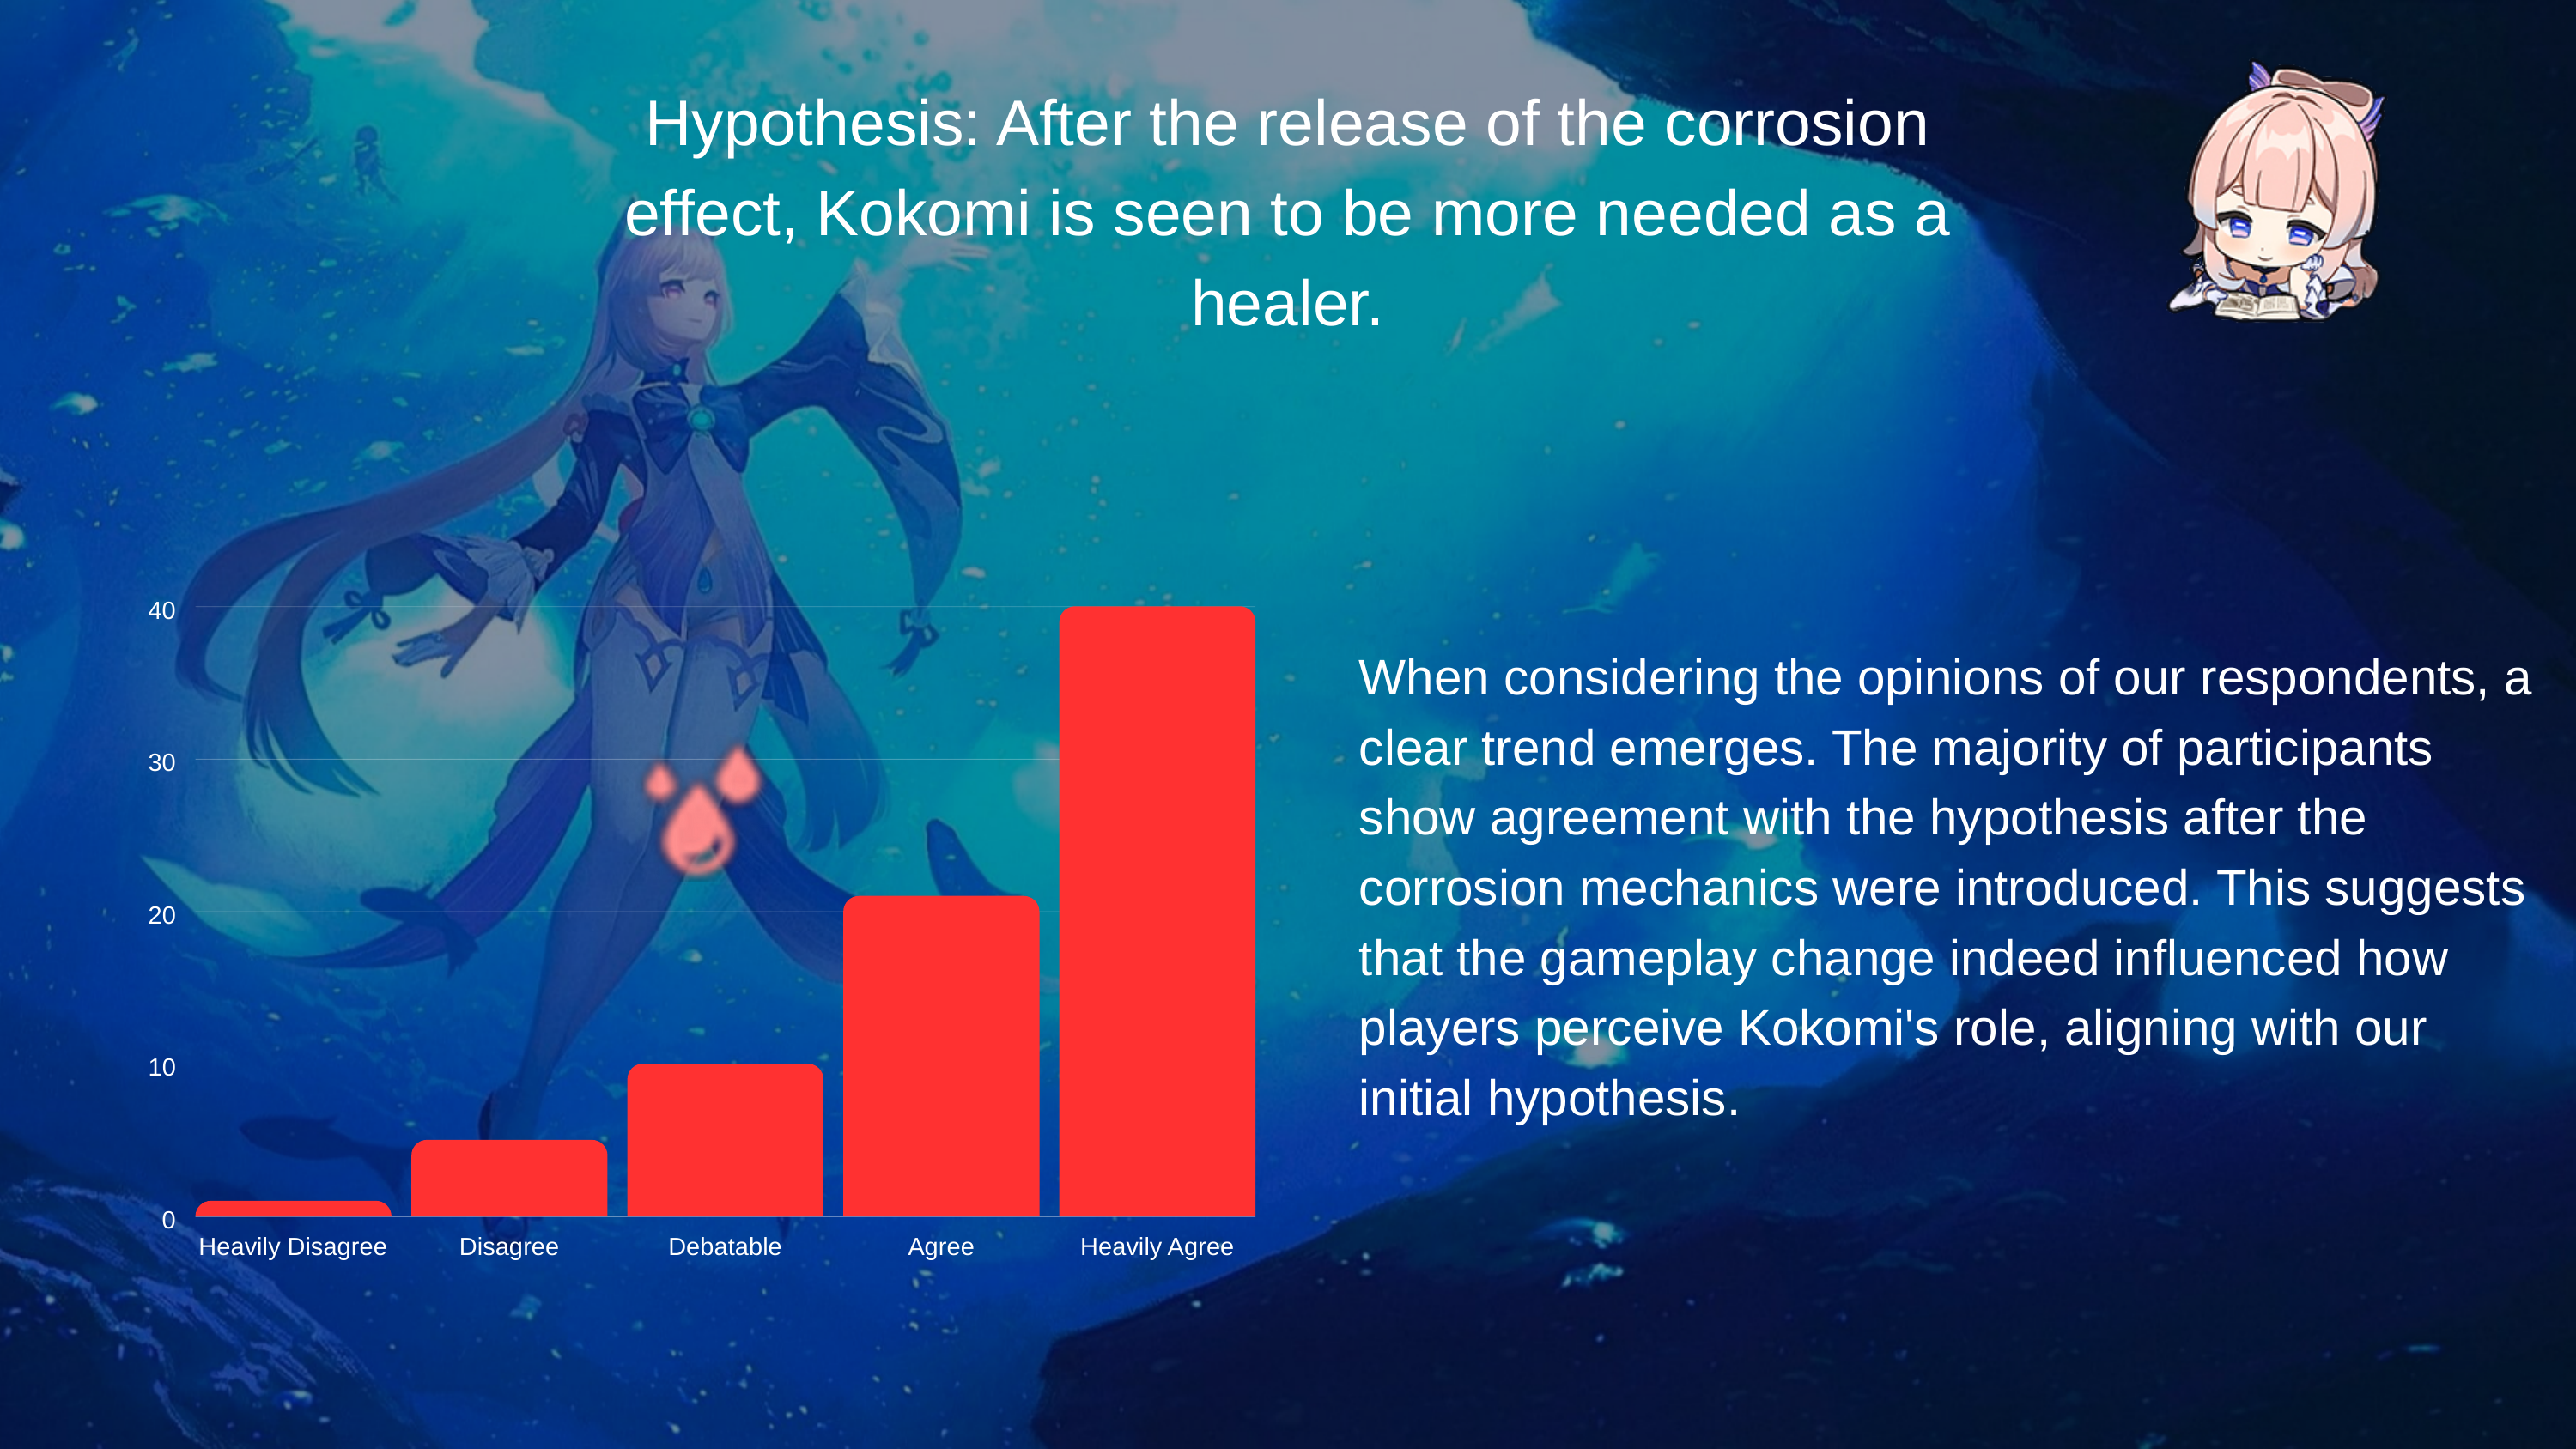

Hypothesis: After the release of the corrosion effect, Kokomi is seen to be more needed as a healer.
40

30
20
10
0
Heavily Disagree
Disagree
Debatable
Agree
Heavily Agree
When considering the opinions of our respondents, a clear trend emerges. The majority of participants show agreement with the hypothesis after the corrosion mechanics were introduced. This suggests that the gameplay change indeed influenced how players perceive Kokomi's role, aligning with our initial hypothesis.